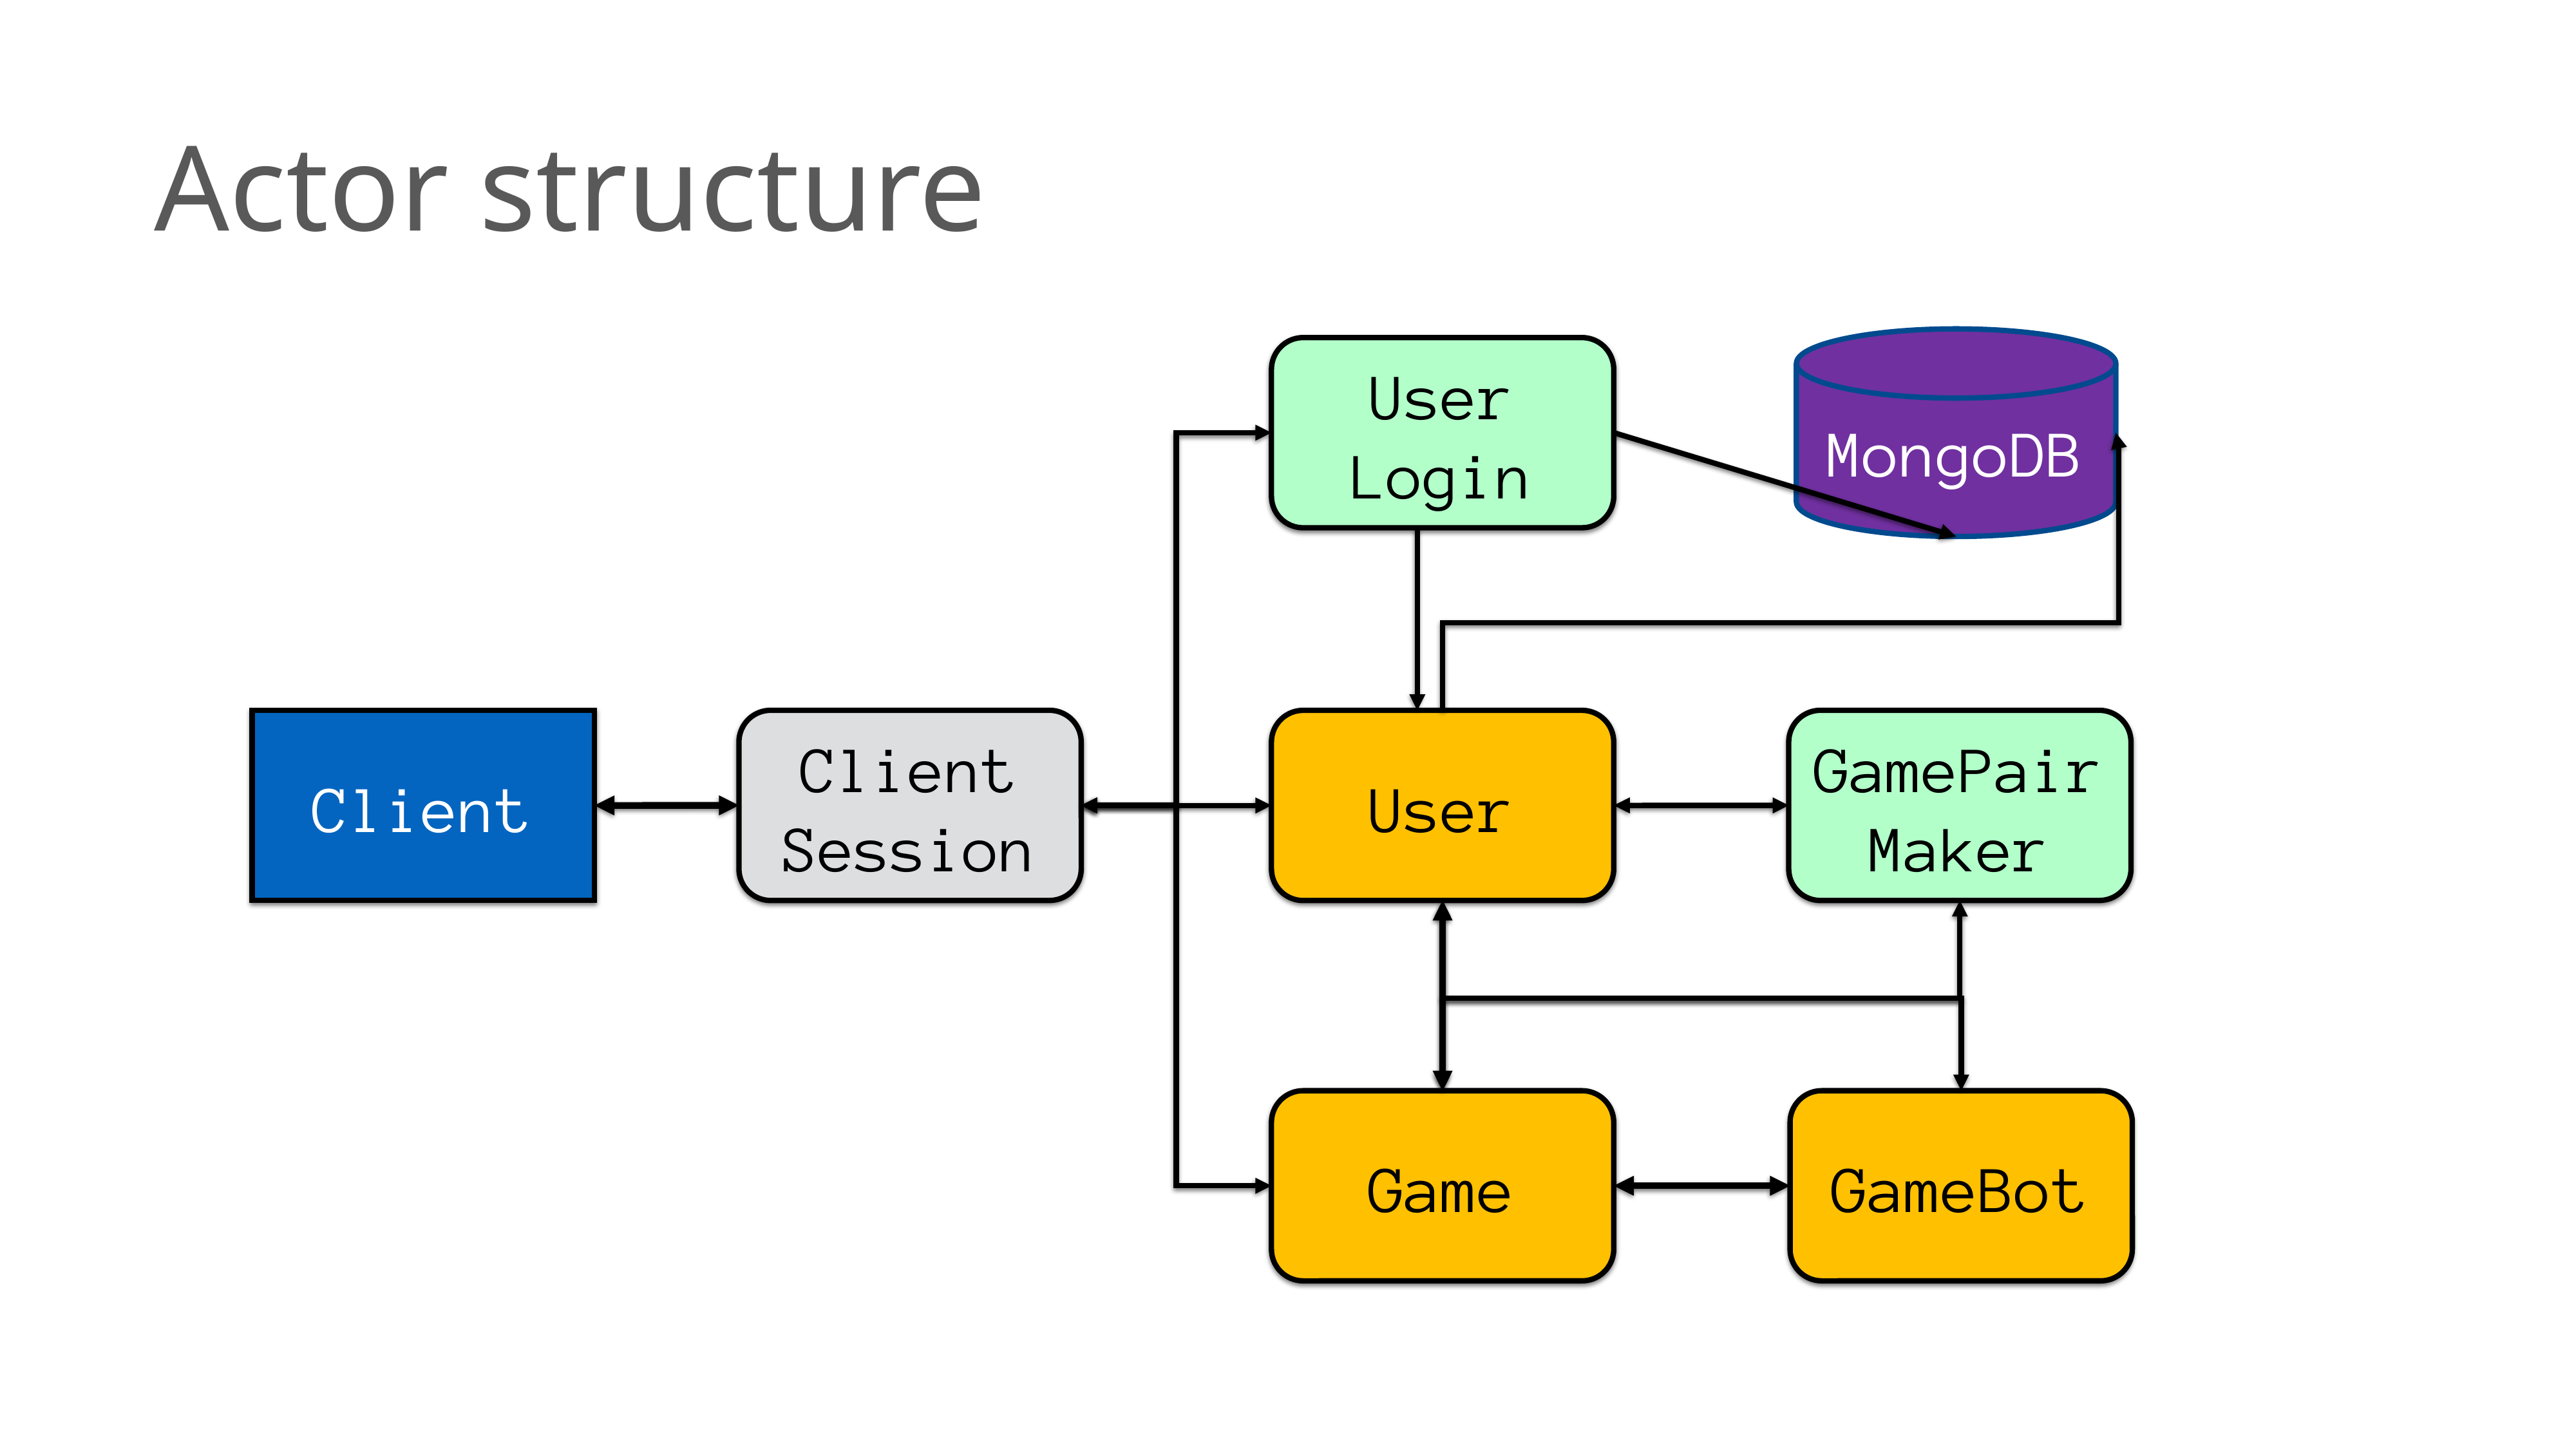

Actor structure
MongoDB
User
Login
Client
Session
GamePairMaker
Client
User
Game
GameBot